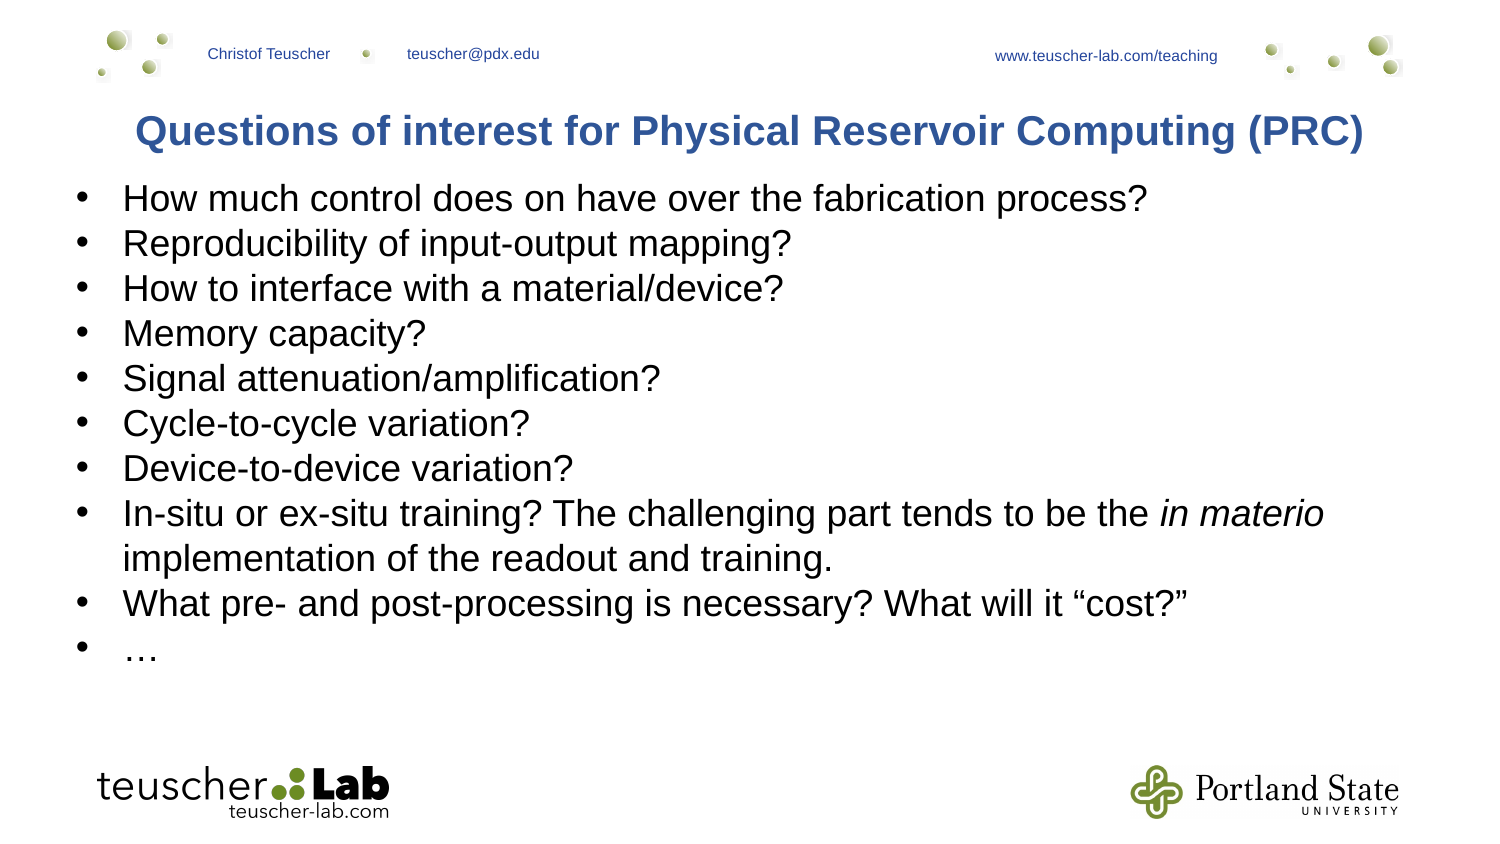

# Questions of interest for Physical Reservoir Computing (PRC)
How much control does on have over the fabrication process?
Reproducibility of input-output mapping?
How to interface with a material/device?
Memory capacity?
Signal attenuation/amplification?
Cycle-to-cycle variation?
Device-to-device variation?
In-situ or ex-situ training? The challenging part tends to be the in materio implementation of the readout and training.
What pre- and post-processing is necessary? What will it “cost?”
…